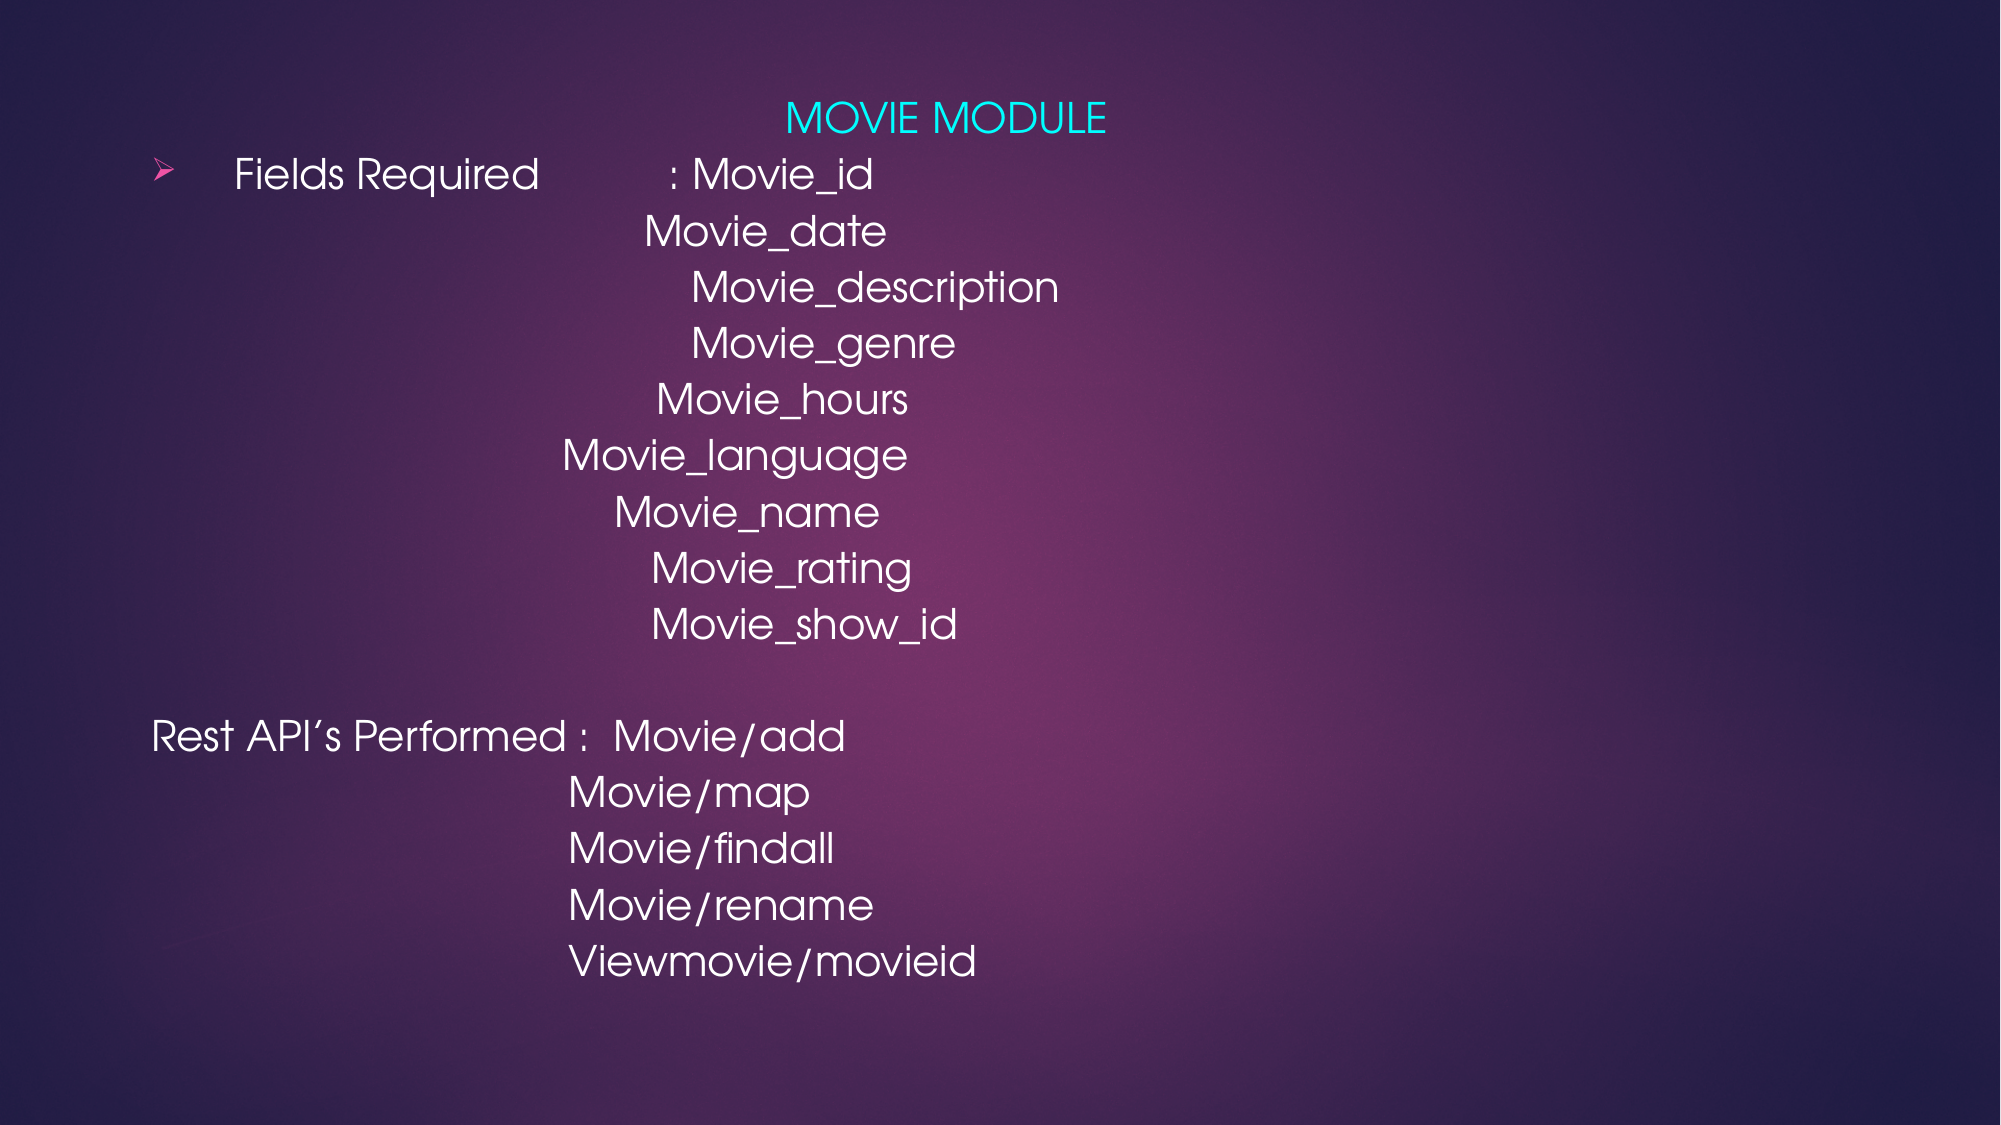

MOVIE MODULE
Fields Required           : Movie_id
	                    	                 Movie_date
                                              Movie_description
                                              Movie_genre
	                    	                  Movie_hours
	                     		          Movie_language
	              		                  Movie_name
	                                       Movie_rating
	                                       Movie_show_id

Rest API’s Performed :  Movie/add
	                                Movie/map
	                                Movie/findall
	                                Movie/rename
	                                Viewmovie/movieid